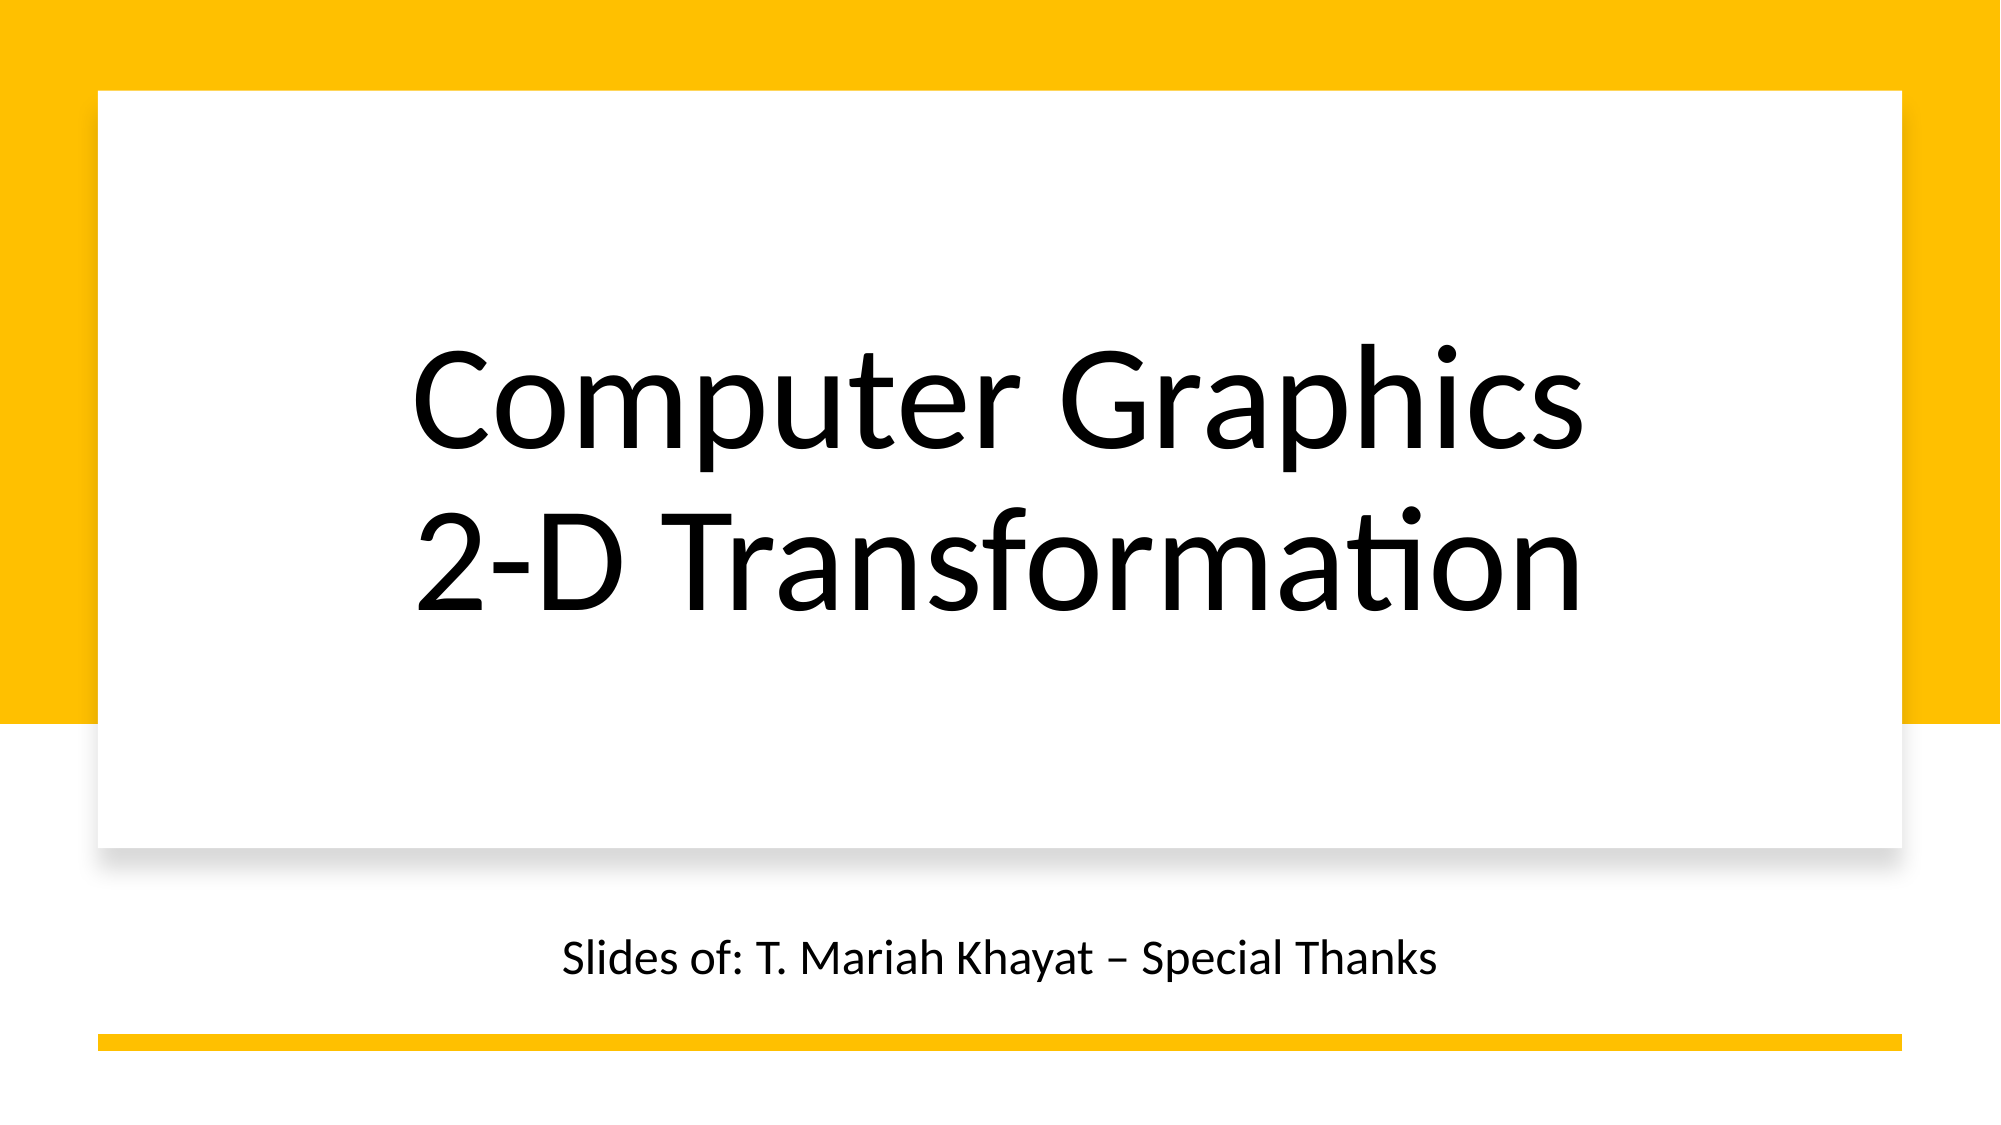

# Computer Graphics 2-D Transformation
Slides of: T. Mariah Khayat – Special Thanks